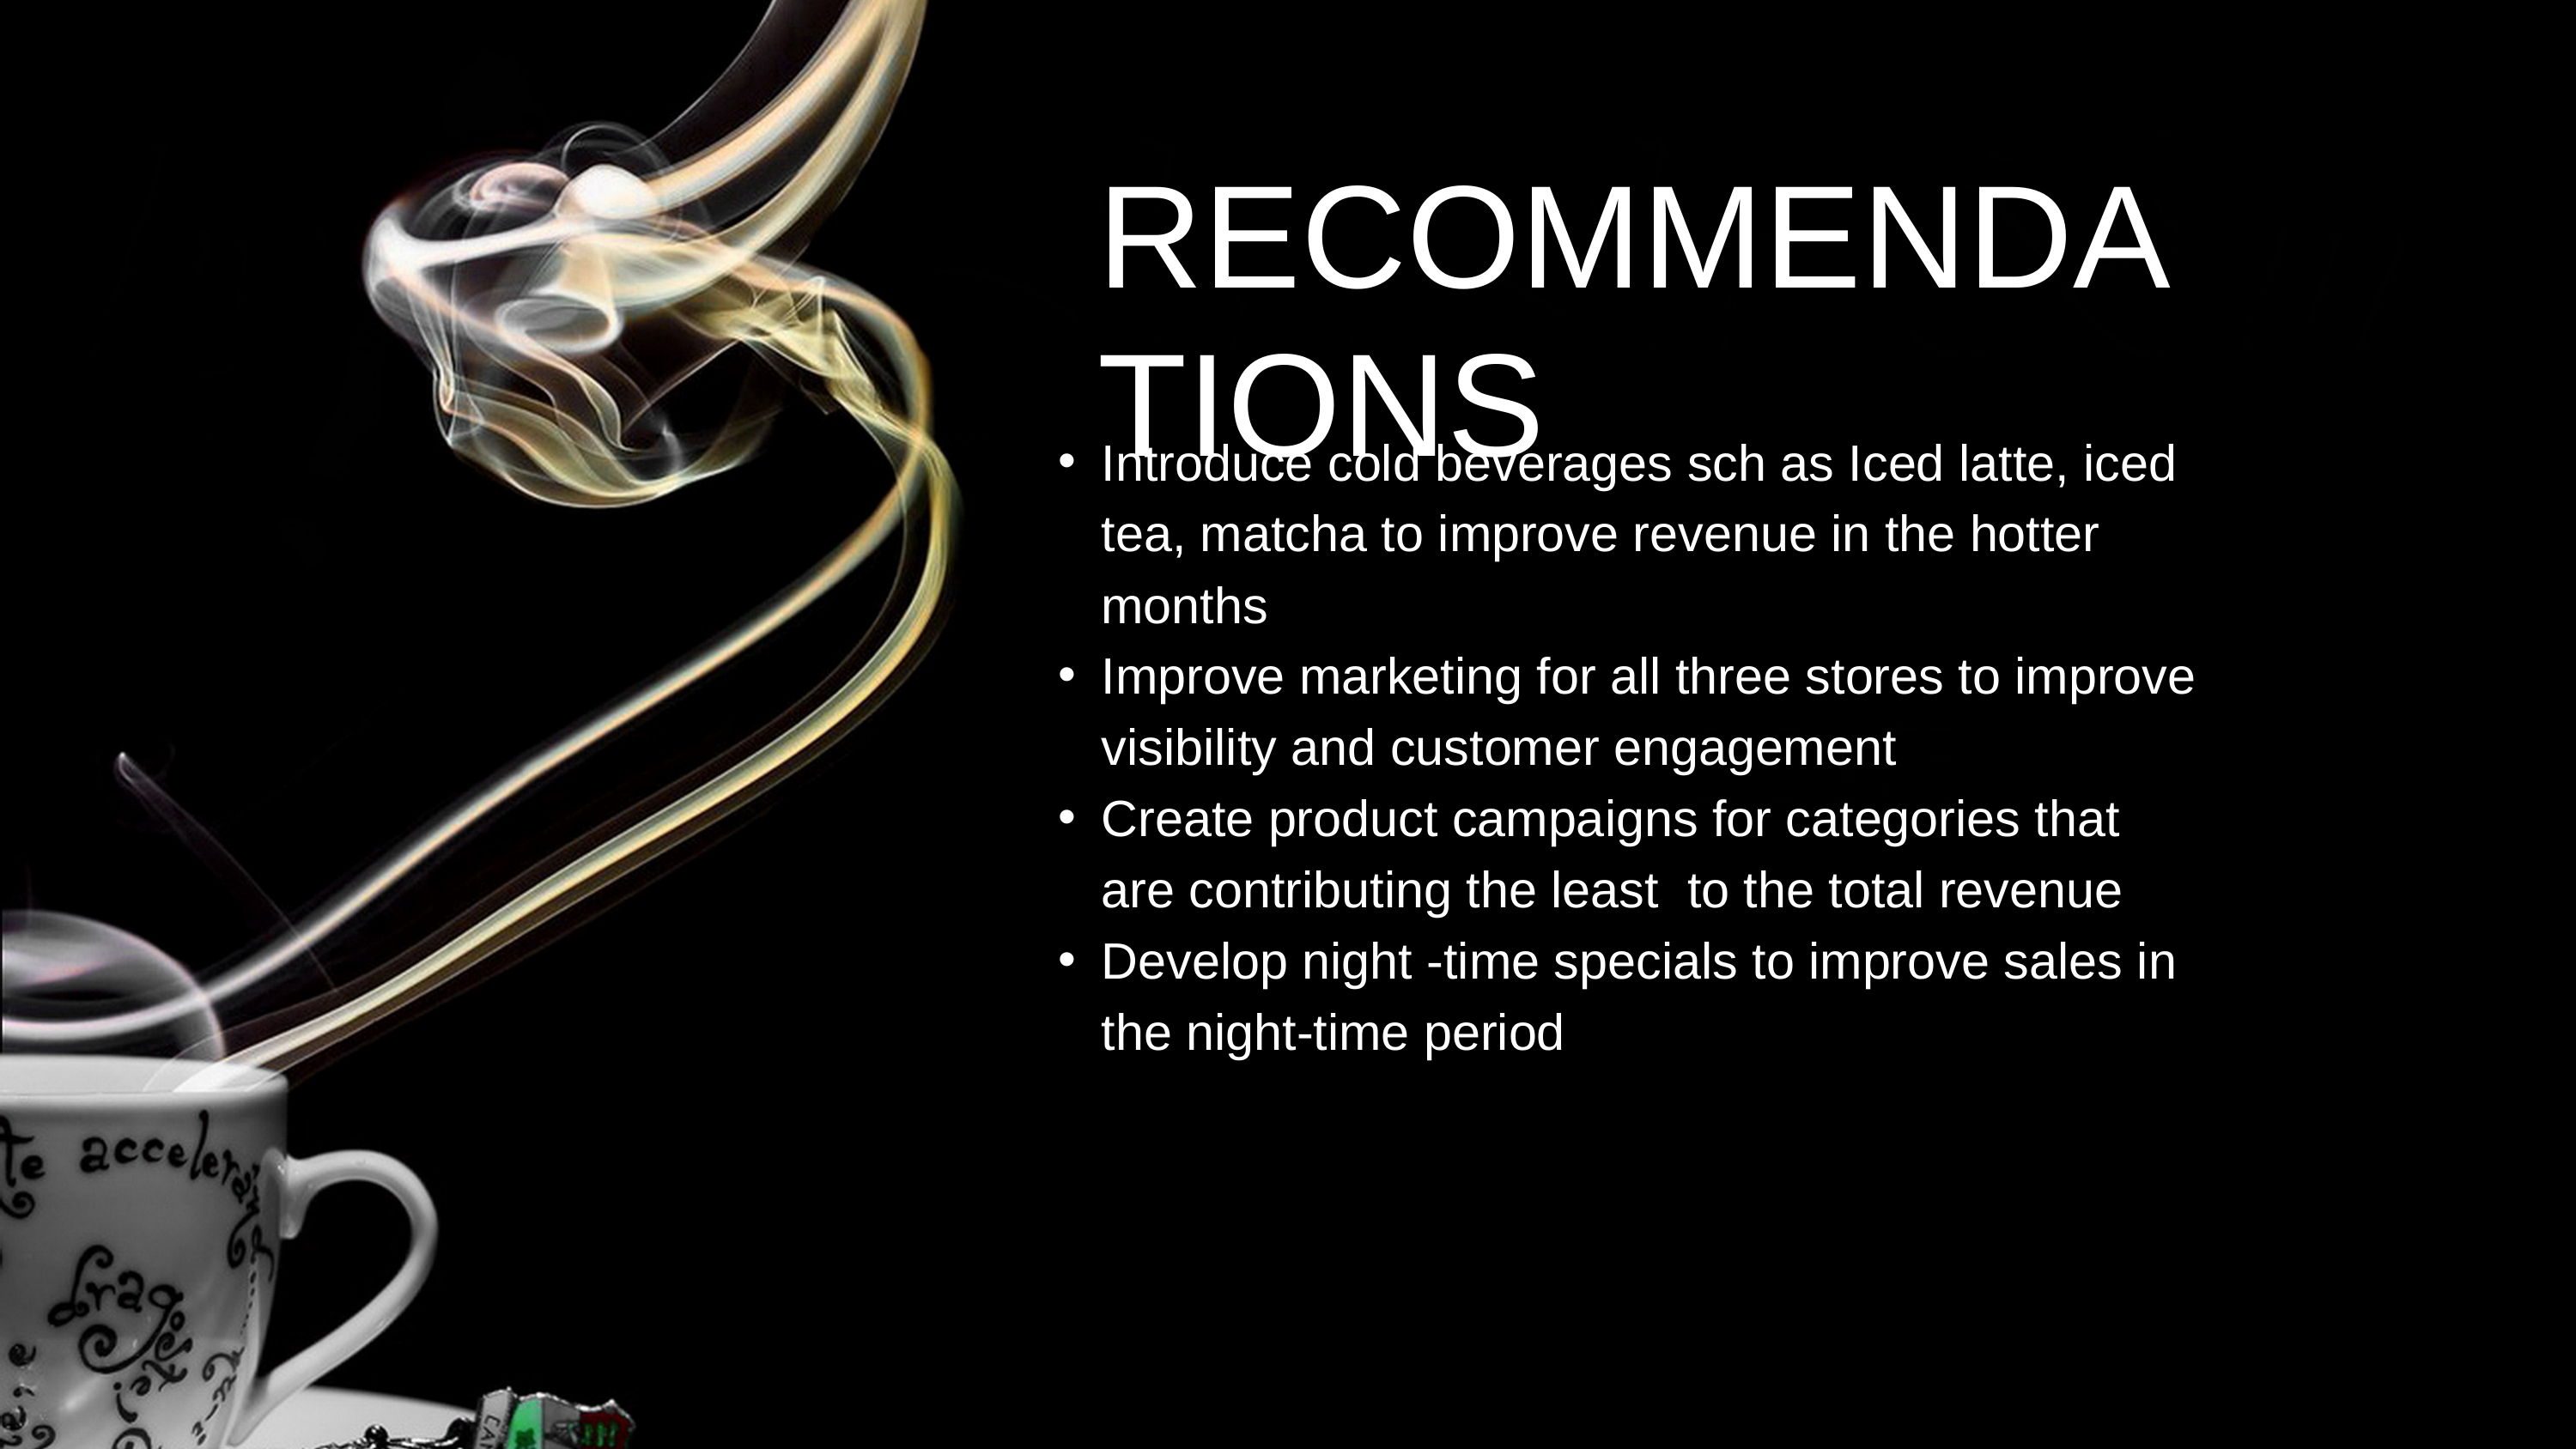

RECOMMENDATIONS
Introduce cold beverages sch as Iced latte, iced tea, matcha to improve revenue in the hotter months
Improve marketing for all three stores to improve visibility and customer engagement
Create product campaigns for categories that are contributing the least  to the total revenue
Develop night -time specials to improve sales in the night-time period